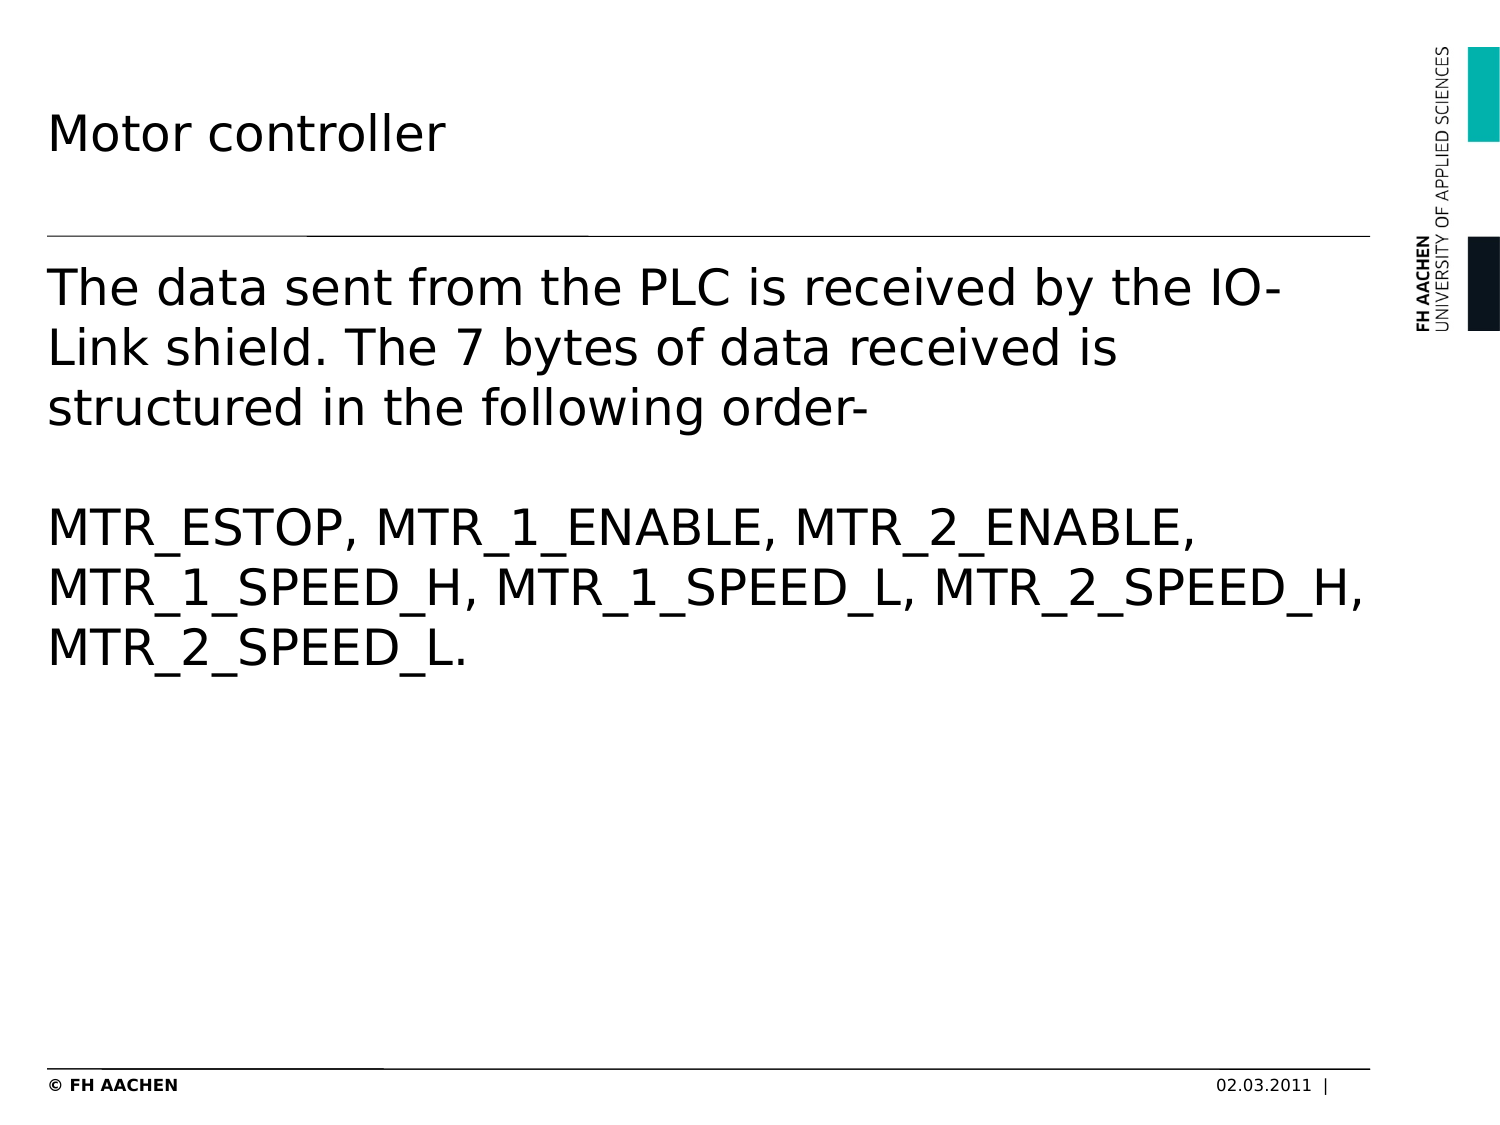

# Motor controller
The data sent from the PLC is received by the IO-Link shield. The 7 bytes of data received is structured in the following order-

MTR_ESTOP, MTR_1_ENABLE, MTR_2_ENABLE, MTR_1_SPEED_H, MTR_1_SPEED_L, MTR_2_SPEED_H, MTR_2_SPEED_L.

© FH AACHEN
02.03.2011  |
51